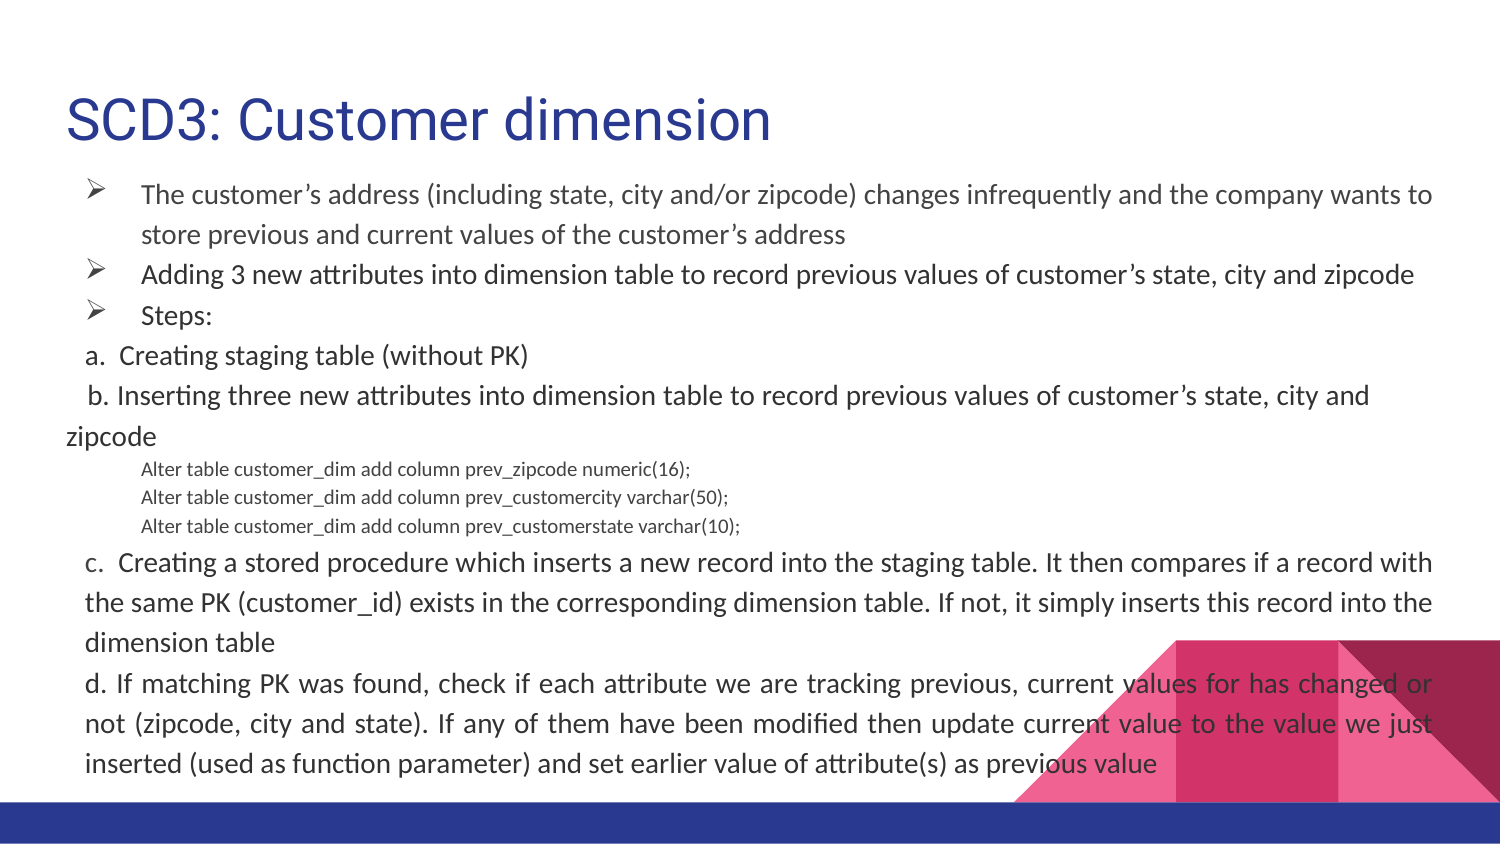

# SCD3: Customer dimension
The customer’s address (including state, city and/or zipcode) changes infrequently and the company wants to store previous and current values of the customer’s address
Adding 3 new attributes into dimension table to record previous values of customer’s state, city and zipcode
Steps:
a.  Creating staging table (without PK)
   b. Inserting three new attributes into dimension table to record previous values of customer’s state, city and          zipcode
Alter table customer_dim add column prev_zipcode numeric(16);
Alter table customer_dim add column prev_customercity varchar(50);
Alter table customer_dim add column prev_customerstate varchar(10);
c.  Creating a stored procedure which inserts a new record into the staging table. It then compares if a record with the same PK (customer_id) exists in the corresponding dimension table. If not, it simply inserts this record into the dimension table
d. If matching PK was found, check if each attribute we are tracking previous, current values for has changed or not (zipcode, city and state). If any of them have been modified then update current value to the value we just inserted (used as function parameter) and set earlier value of attribute(s) as previous value